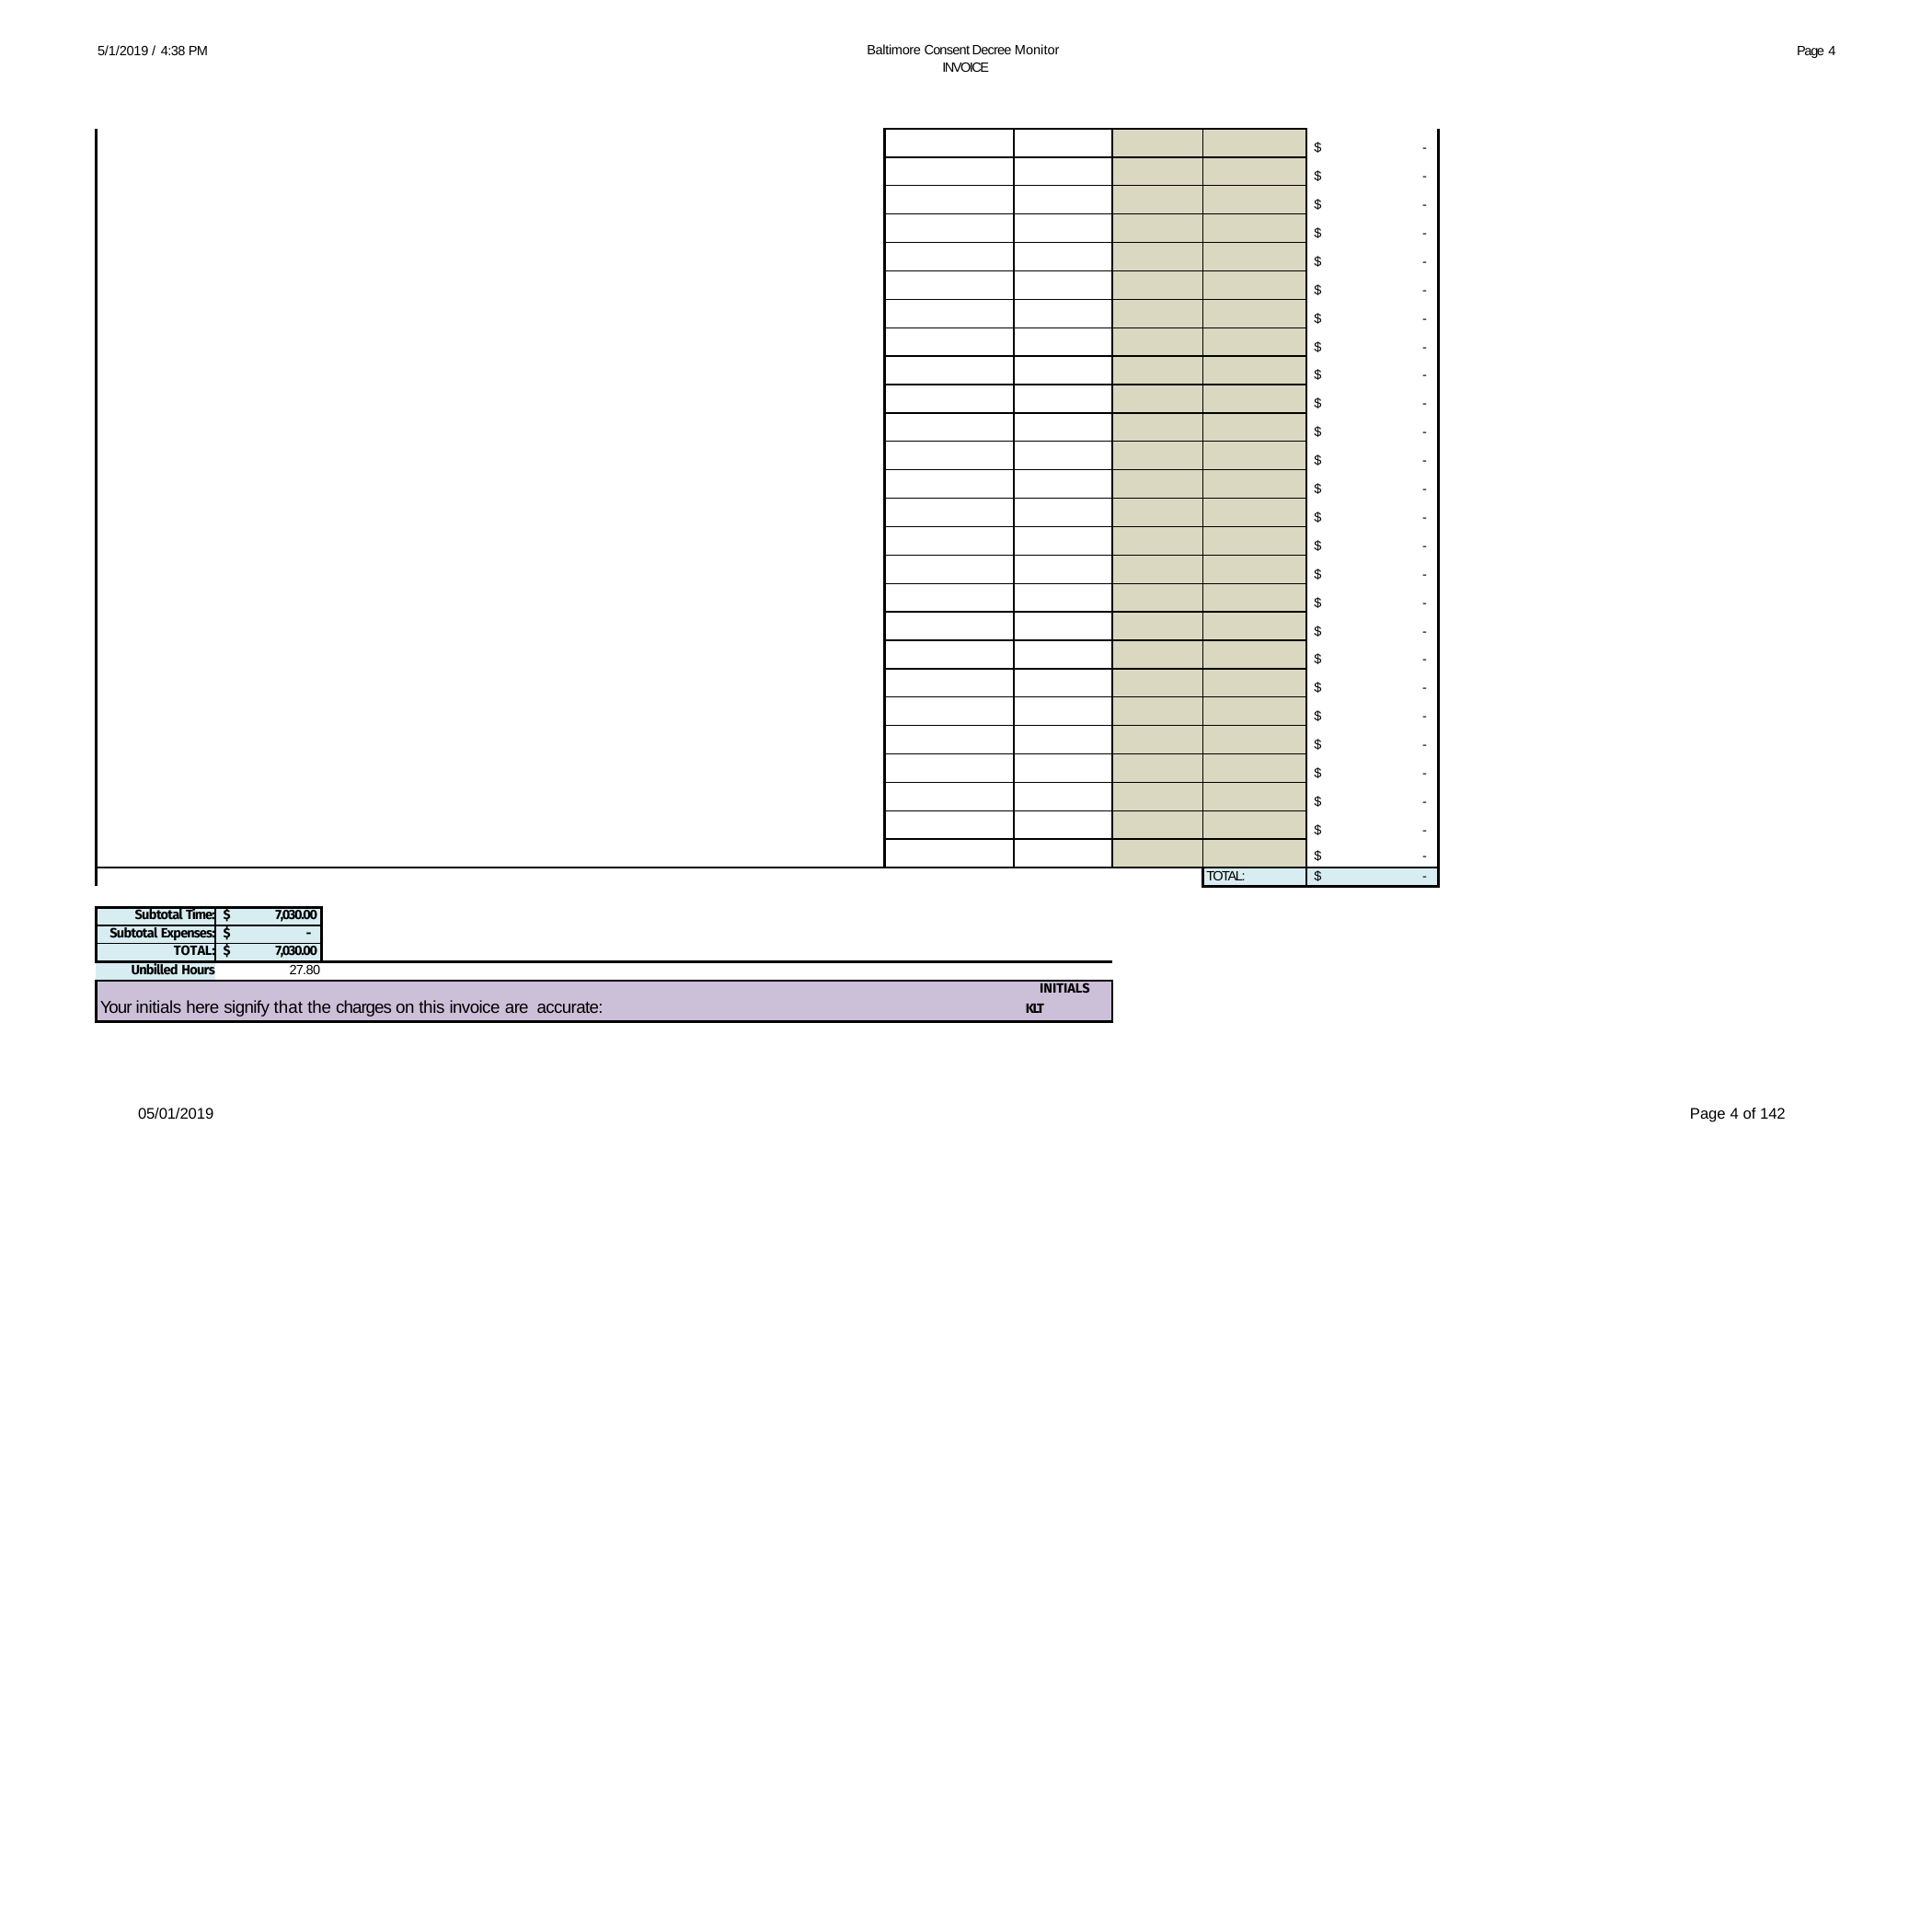

Baltimore Consent Decree Monitor  INVOICE
5/1/2019 / 4:38 PM
Page 4
|  |  |  |  |  | $ - |
| --- | --- | --- | --- | --- | --- |
|  |  |  |  |  | $ - |
|  |  |  |  |  | $ - |
|  |  |  |  |  | $ - |
|  |  |  |  |  | $ - |
|  |  |  |  |  | $ - |
|  |  |  |  |  | $ - |
|  |  |  |  |  | $ - |
|  |  |  |  |  | $ - |
|  |  |  |  |  | $ - |
|  |  |  |  |  | $ - |
|  |  |  |  |  | $ - |
|  |  |  |  |  | $ - |
|  |  |  |  |  | $ - |
|  |  |  |  |  | $ - |
|  |  |  |  |  | $ - |
|  |  |  |  |  | $ - |
|  |  |  |  |  | $ - |
|  |  |  |  |  | $ - |
|  |  |  |  |  | $ - |
|  |  |  |  |  | $ - |
|  |  |  |  |  | $ - |
|  |  |  |  |  | $ - |
|  |  |  |  |  | $ - |
|  |  |  |  |  | $ - |
|  |  |  |  |  | $ - |
|  |  |  |  | TOTAL: | $ - |
| Subtotal Time: | $ 7,030.00 |  |
| --- | --- | --- |
| Subtotal Expenses: | $ - |  |
| TOTAL: | $ 7,030.00 |  |
| Unbilled Hours | 27.80 |  |
| INITIALS Your initials here signify that the charges on this invoice are accurate: KLT |  |  |
05/01/2019
Page 4 of 142